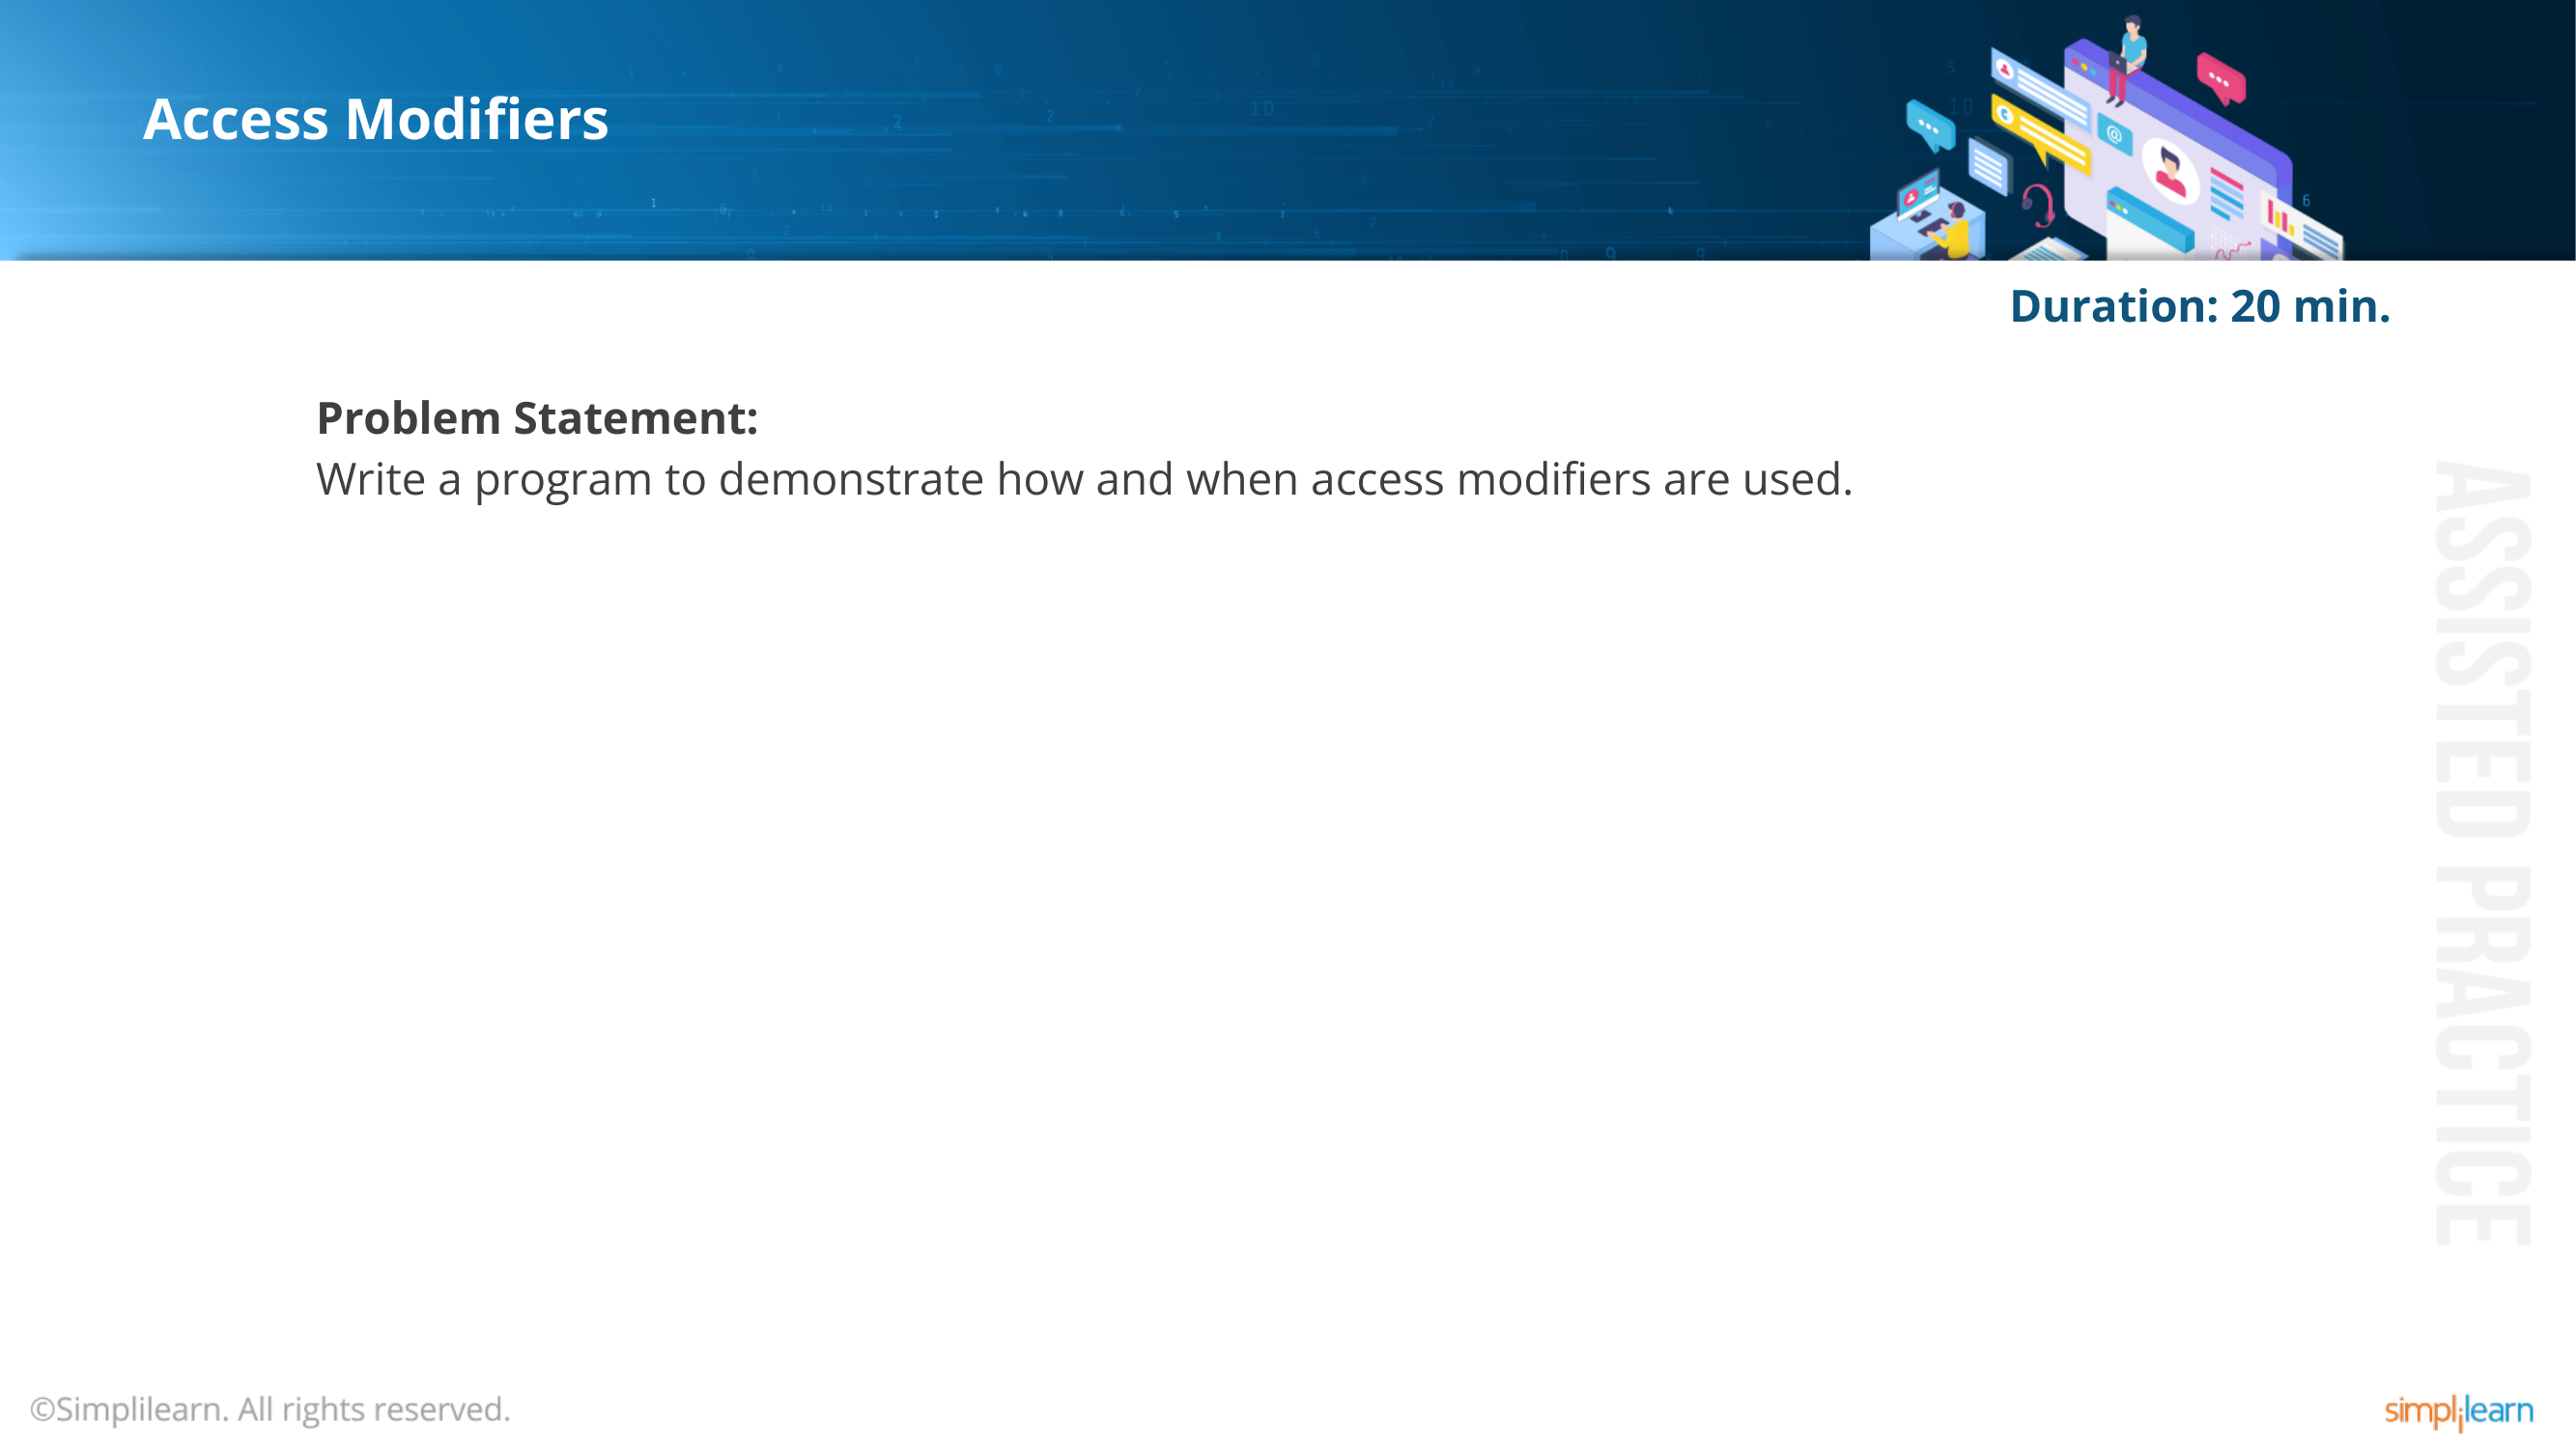

# Access Modifiers
Duration: 20 min.
Problem Statement:
Write a program to demonstrate how and when access modifiers are used.